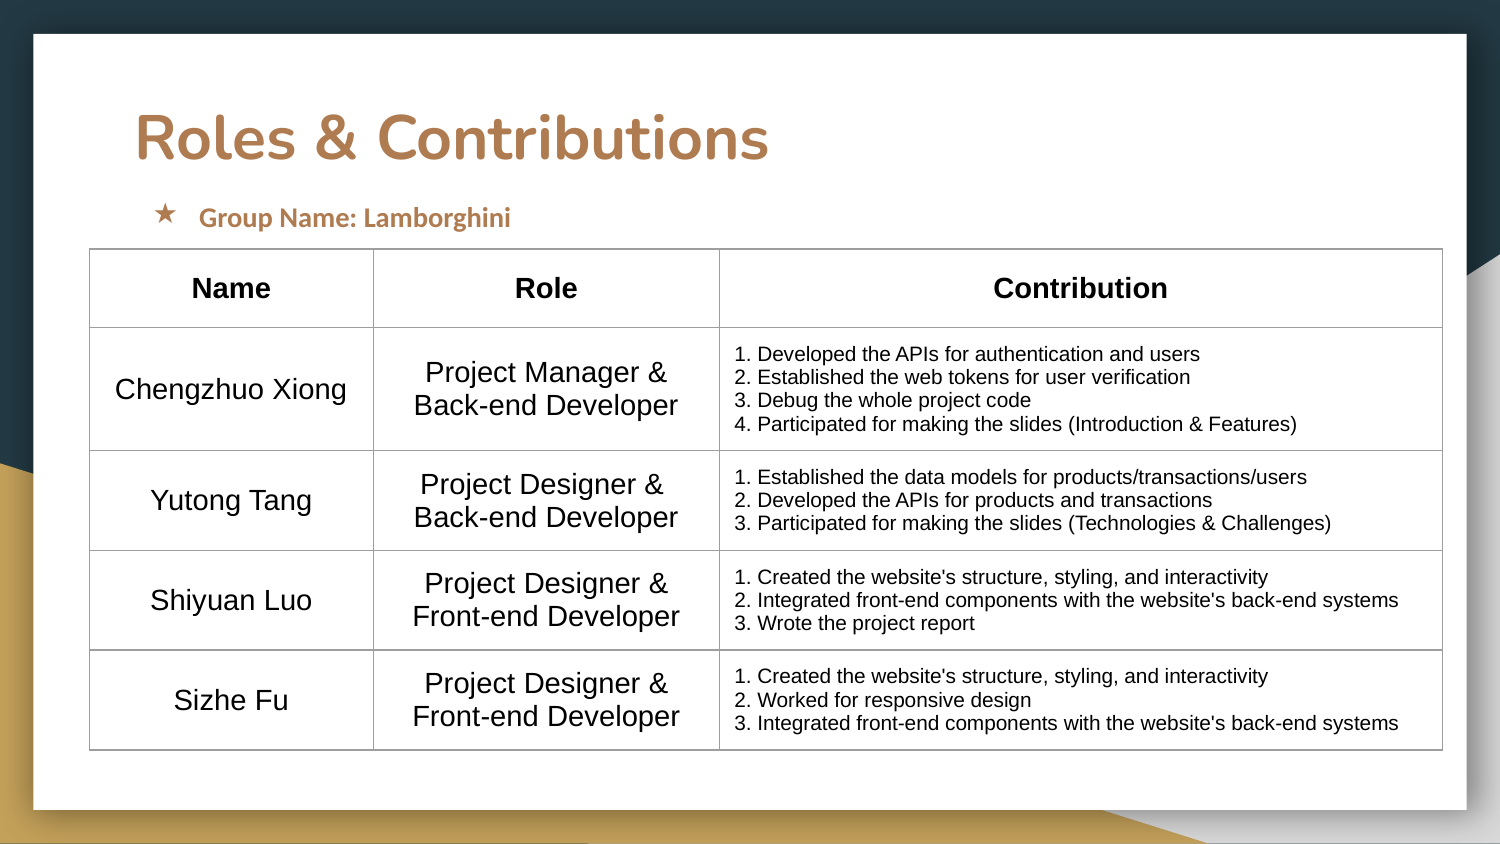

# Roles & Contributions
Group Name: Lamborghini
| Name | Role | Contribution |
| --- | --- | --- |
| Chengzhuo Xiong | Project Manager & Back-end Developer | 1. Developed the APIs for authentication and users 2. Established the web tokens for user verification 3. Debug the whole project code 4. Participated for making the slides (Introduction & Features) |
| Yutong Tang | Project Designer & Back-end Developer | 1. Established the data models for products/transactions/users 2. Developed the APIs for products and transactions 3. Participated for making the slides (Technologies & Challenges) |
| Shiyuan Luo | Project Designer & Front-end Developer | 1. Created the website's structure, styling, and interactivity 2. Integrated front-end components with the website's back-end systems 3. Wrote the project report |
| Sizhe Fu | Project Designer & Front-end Developer | 1. Created the website's structure, styling, and interactivity 2. Worked for responsive design 3. Integrated front-end components with the website's back-end systems |